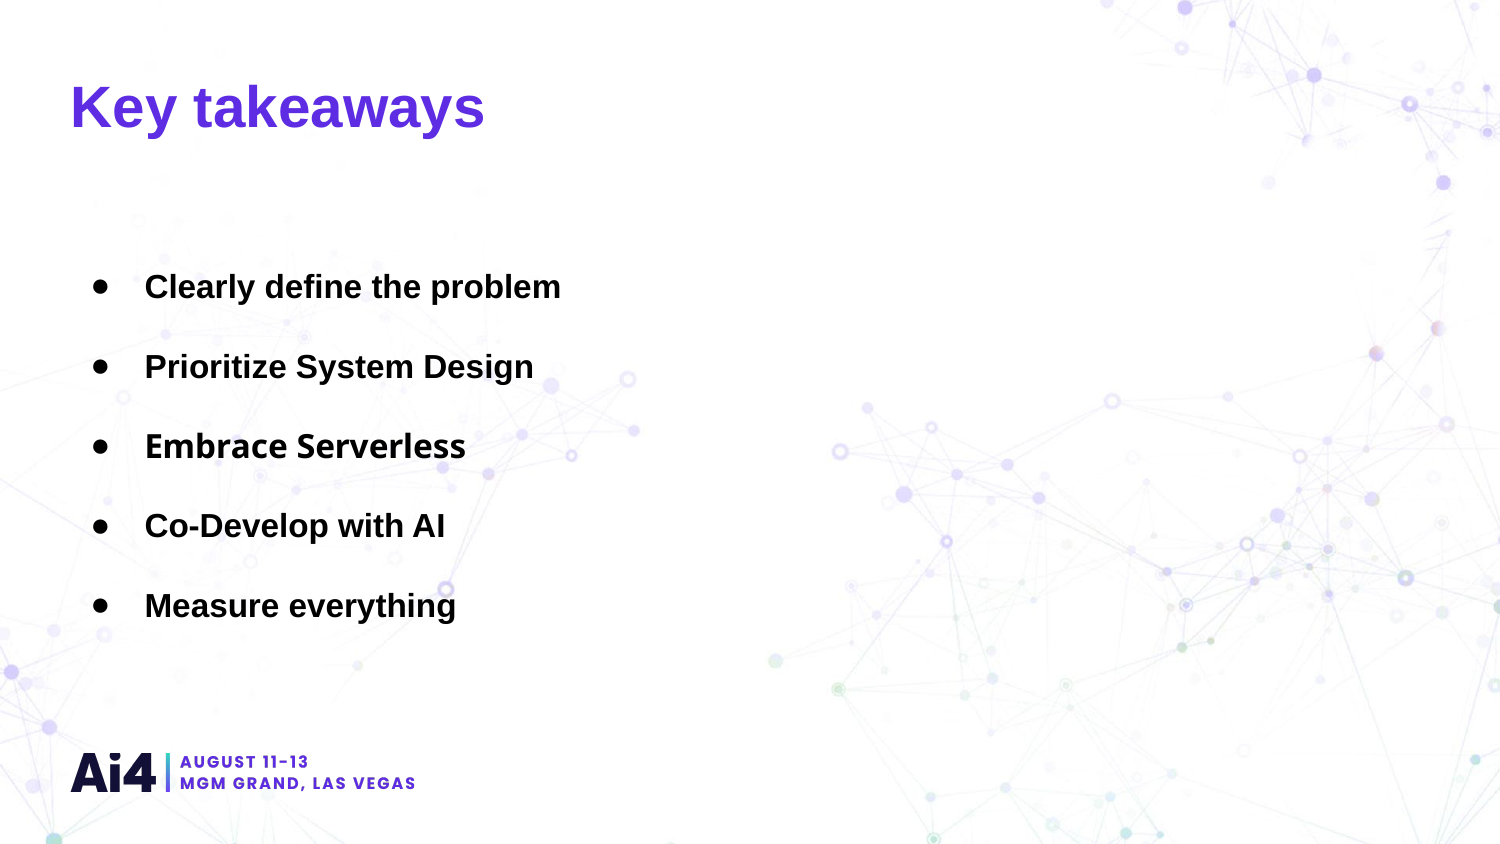

Key takeaways
Clearly define the problem
Prioritize System Design
Embrace Serverless
Co-Develop with AI
Measure everything